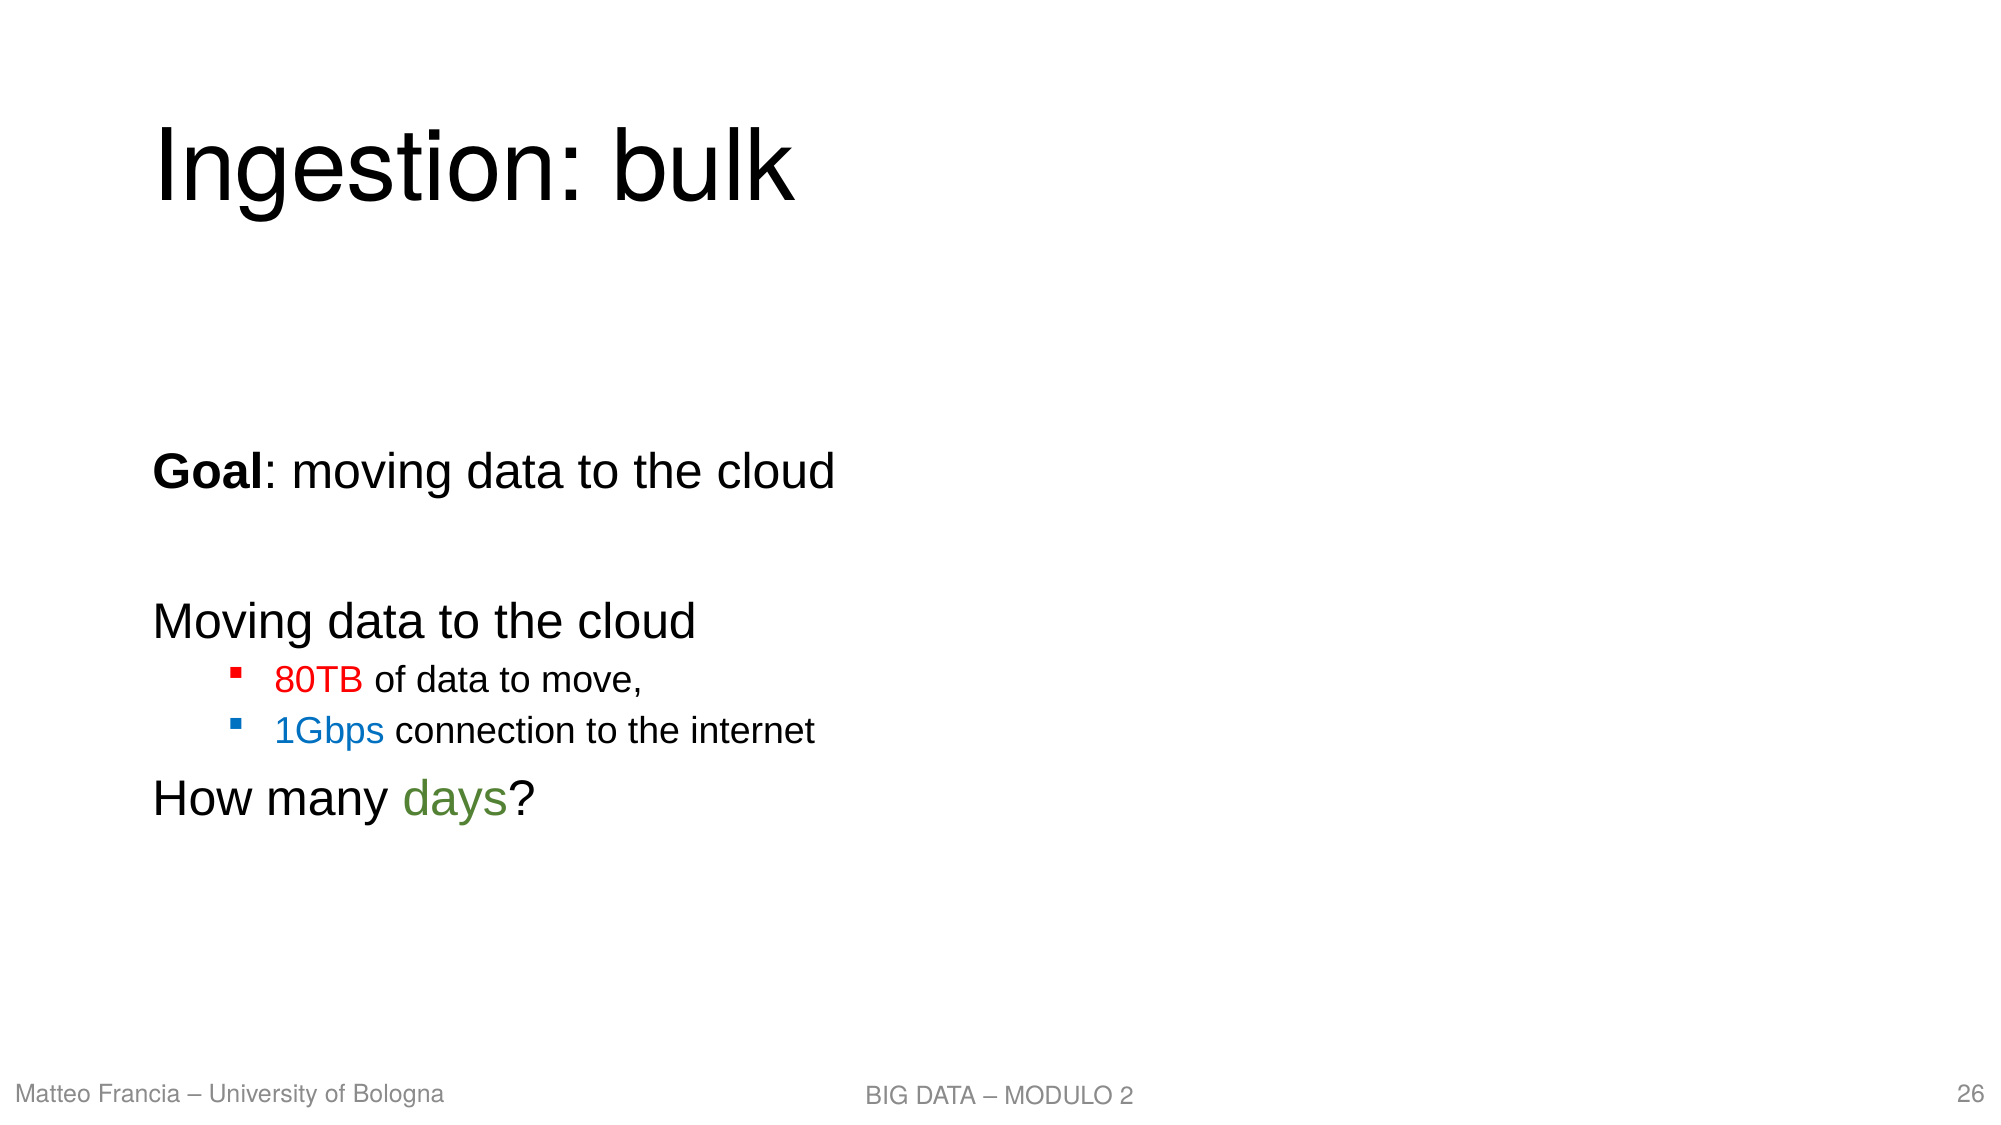

# Ingestion: bulk
Goal: moving data to the cloud

Moving data to the cloud
80TB of data to move,
1Gbps connection to the internet
How many days?
26
Matteo Francia – University of Bologna